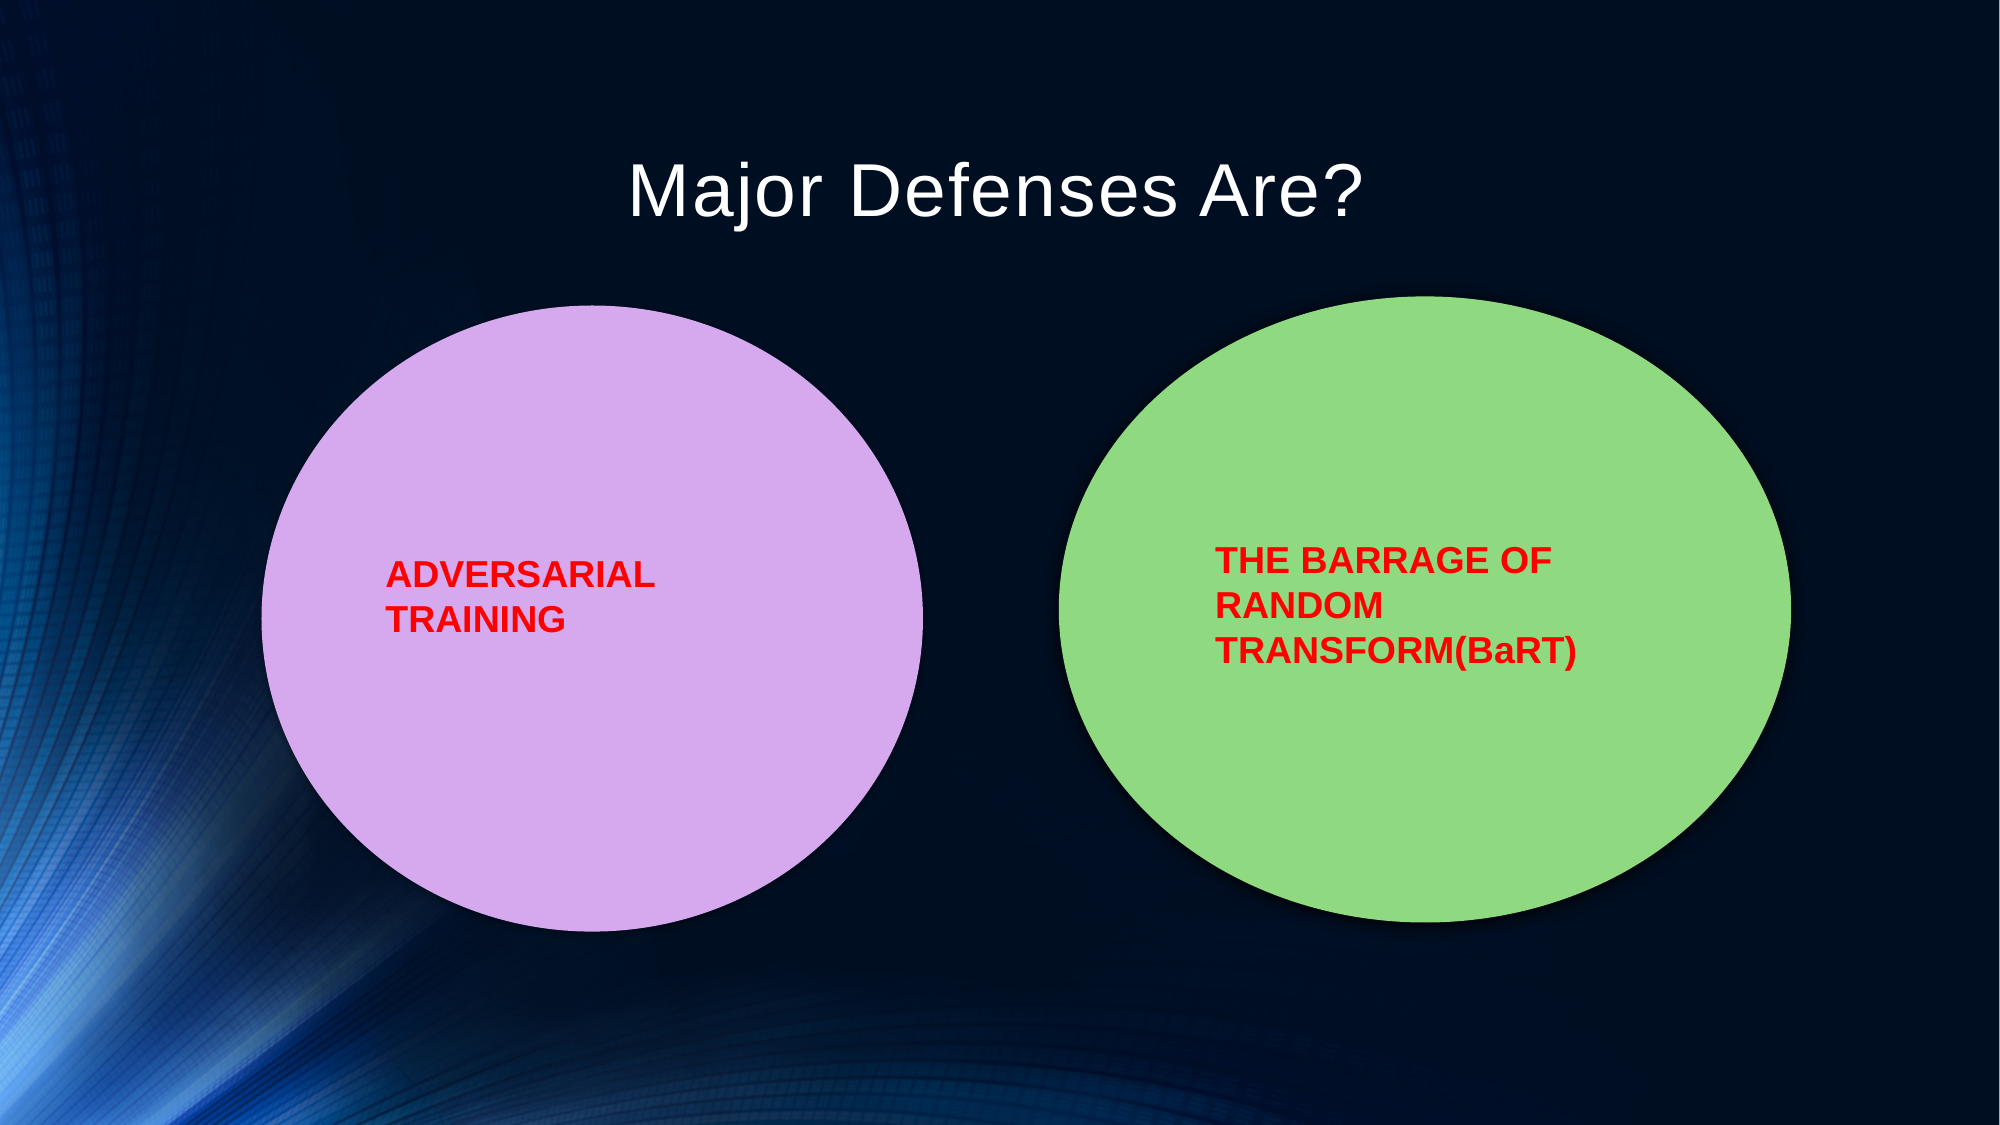

# Major Defenses Are?

THE BARRAGE OF RANDOM TRANSFORM(BaRT)

ADVERSARIAL     TRAINING